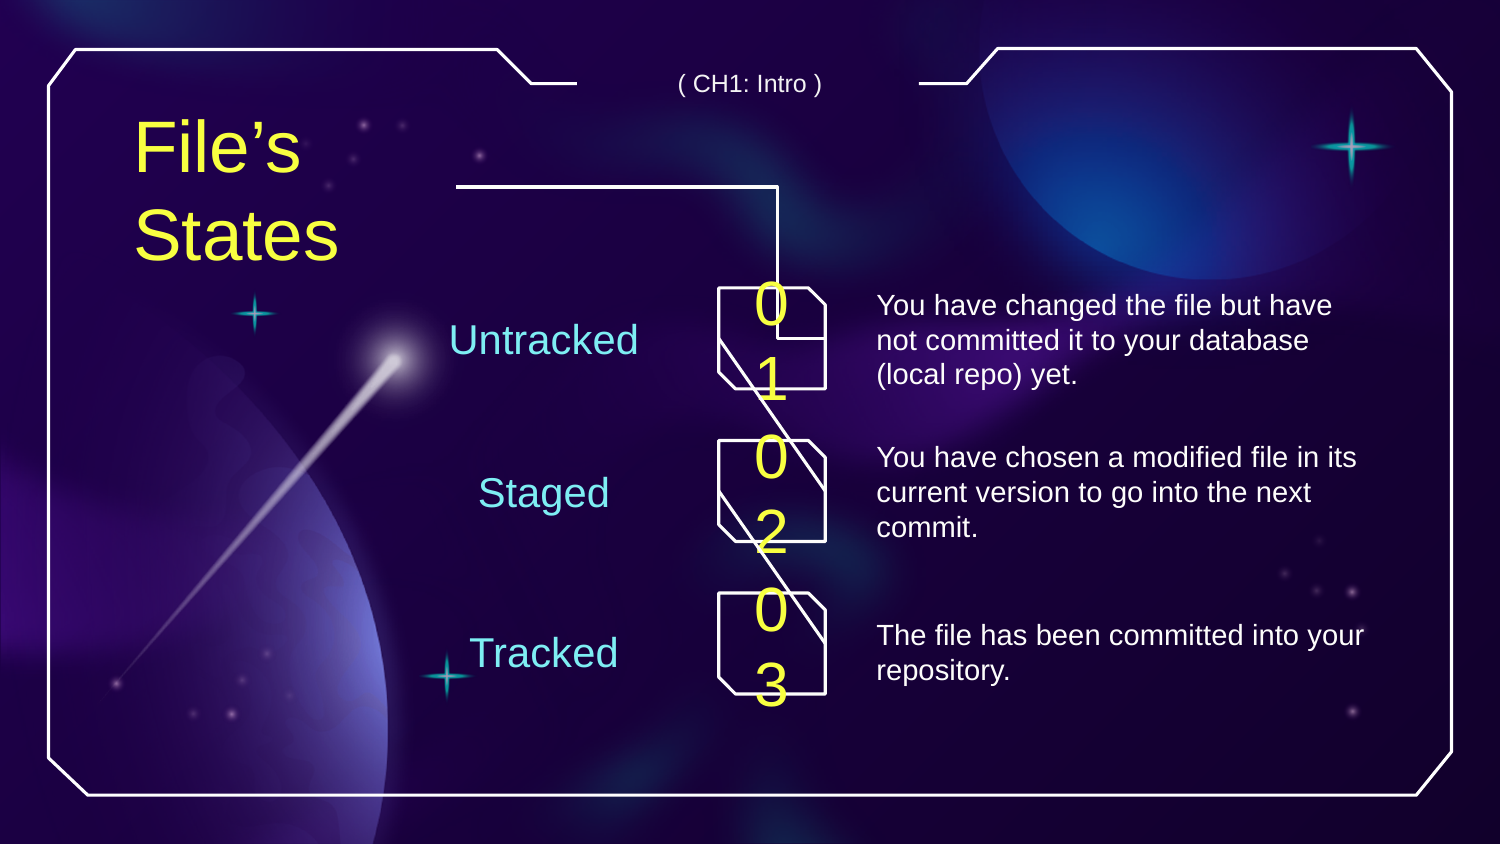

( CH1: Intro )
# File’s States
You have changed the file but have not committed it to your database (local repo) yet.
01
Untracked
You have chosen a modified file in its current version to go into the next commit.
02
Staged
03
The file has been committed into your repository.
Tracked